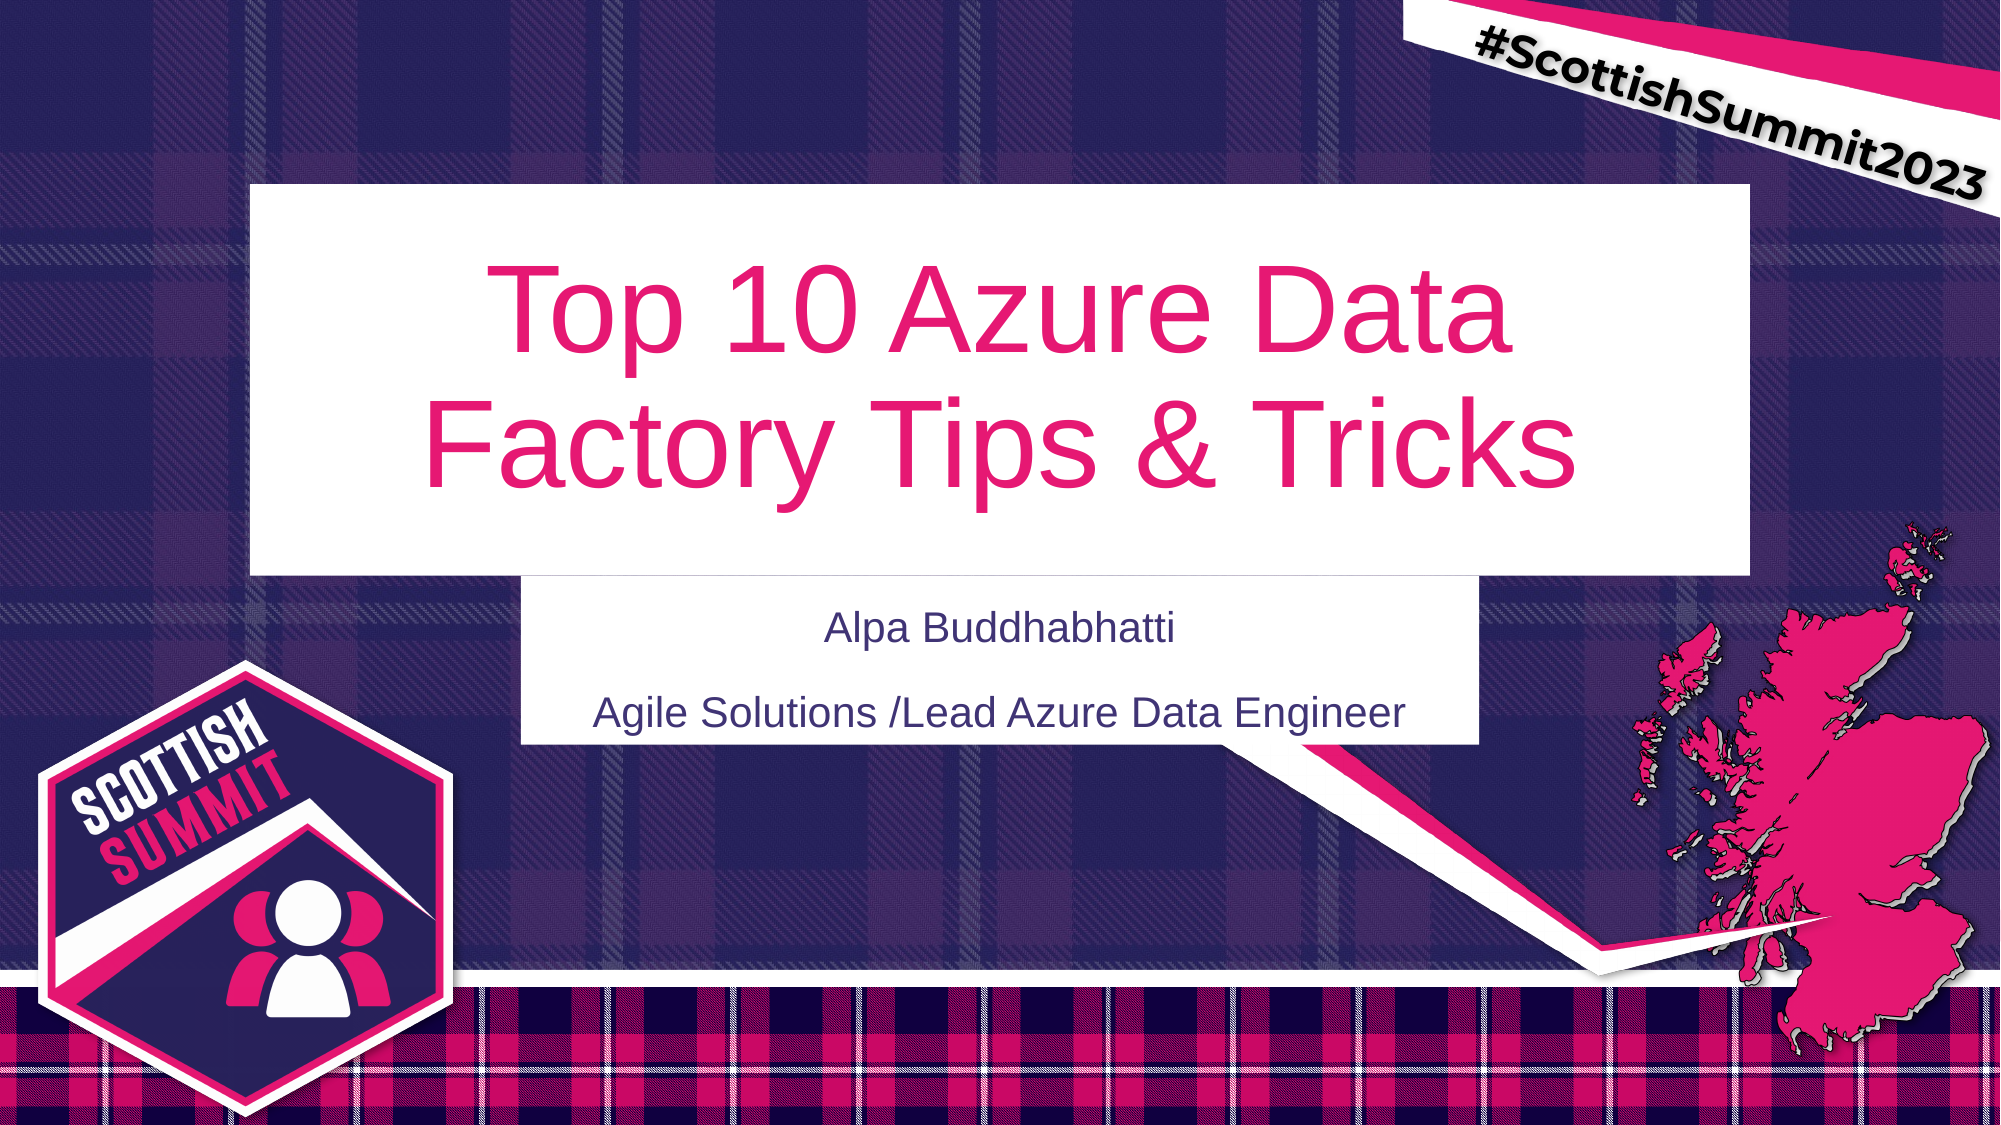

# Top 10 Azure Data Factory Tips & Tricks
Alpa Buddhabhatti
Agile Solutions /Lead Azure Data Engineer